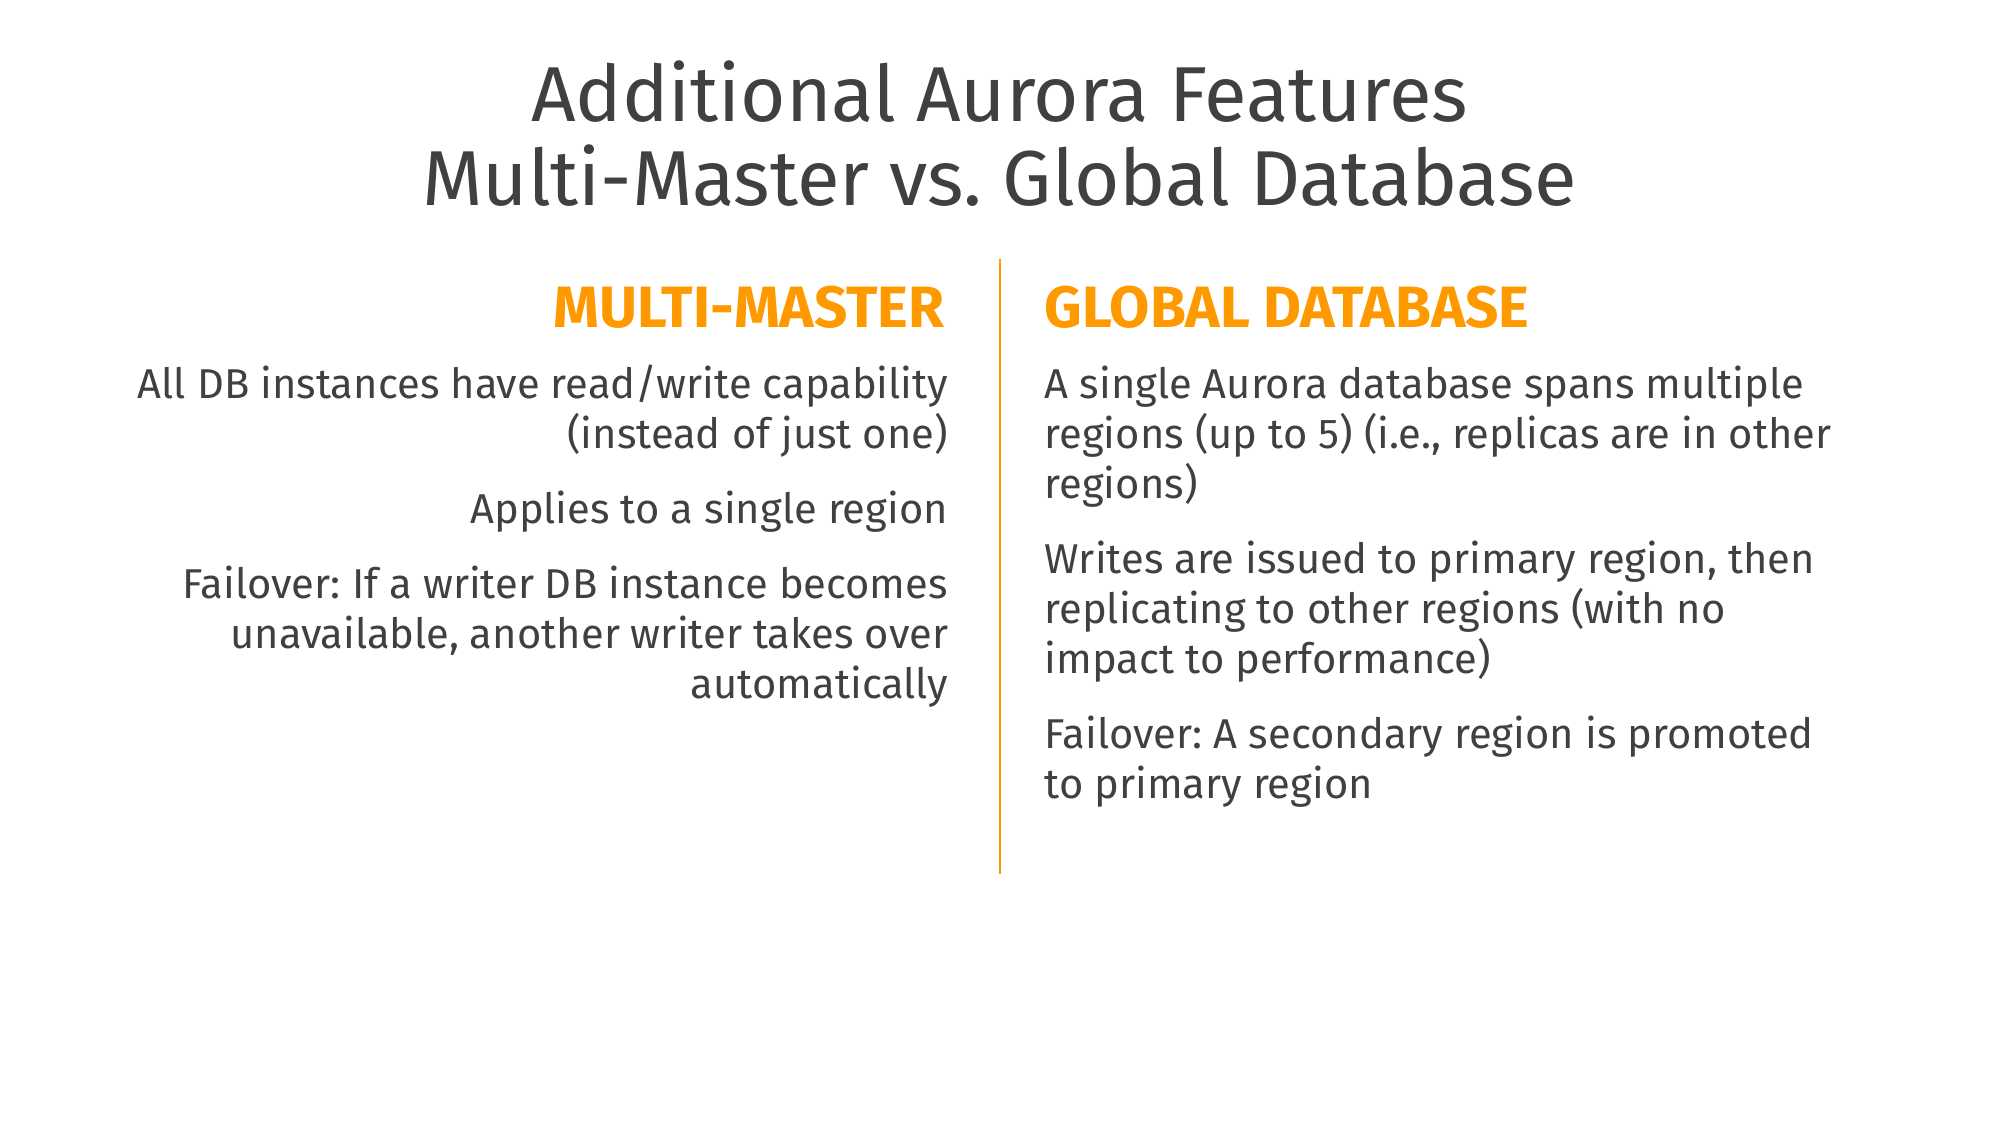

# Additional Aurora Features Multi-Master vs. Global Database
MULTI-MASTER
GLOBAL DATABASE
All DB instances have read/write capability (instead of just one)
Applies to a single region
Failover: If a writer DB instance becomes unavailable, another writer takes over automatically
A single Aurora database spans multiple regions (up to 5) (i.e., replicas are in other regions)
Writes are issued to primary region, then replicating to other regions (with no impact to performance)
Failover: A secondary region is promoted to primary region